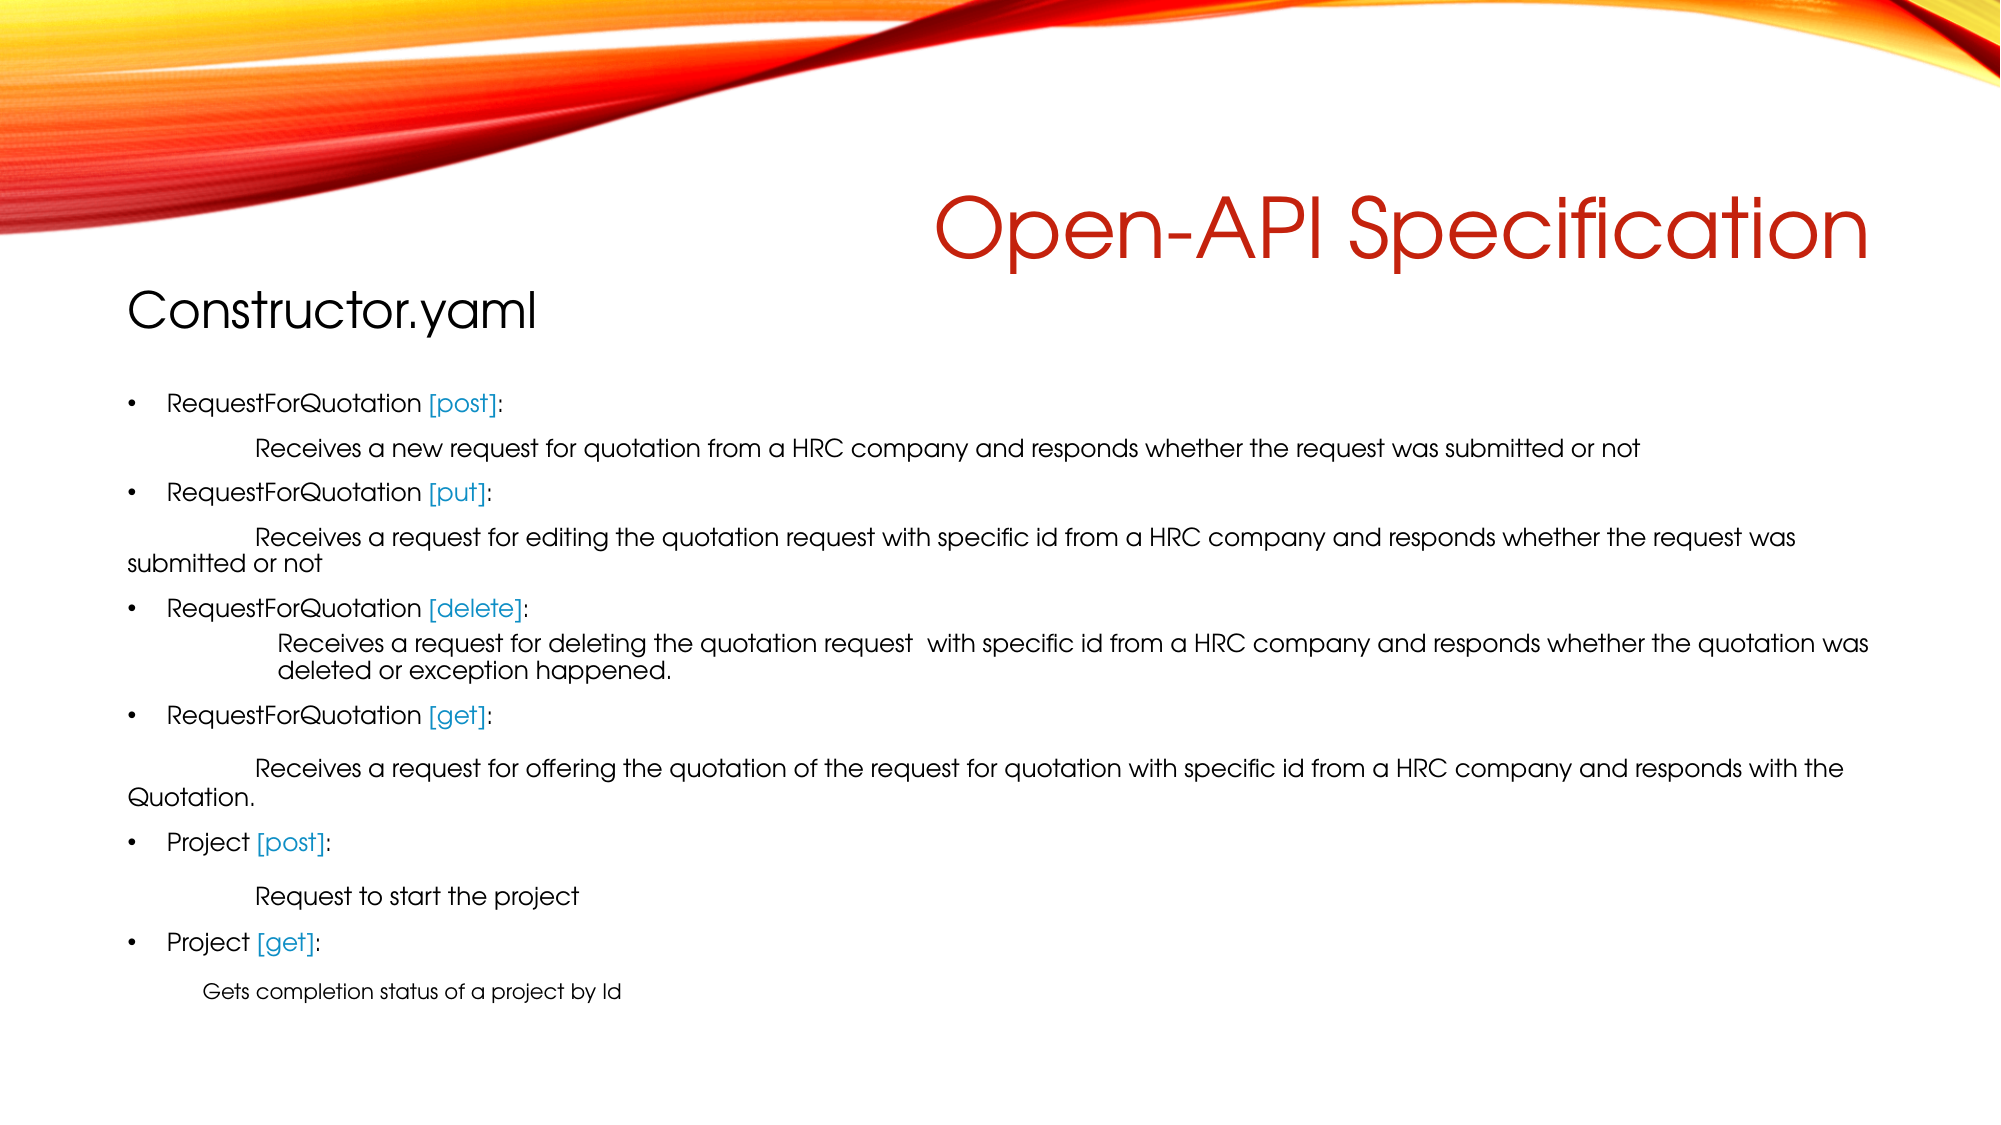

# Open-API Specification
Constructor.yaml
RequestForQuotation [post]:
	Receives a new request for quotation from a HRC company and responds whether the request was submitted or not
RequestForQuotation [put]:
	Receives a request for editing the quotation request with specific id from a HRC company and responds whether the request was submitted or not
RequestForQuotation [delete]:
Receives a request for deleting the quotation request  with specific id from a HRC company and responds whether the quotation was deleted or exception happened.
RequestForQuotation [get]:
	Receives a request for offering the quotation of the request for quotation with specific id from a HRC company and responds with the Quotation.
Project [post]:
	Request to start the project
Project [get]:
	Gets completion status of a project by Id